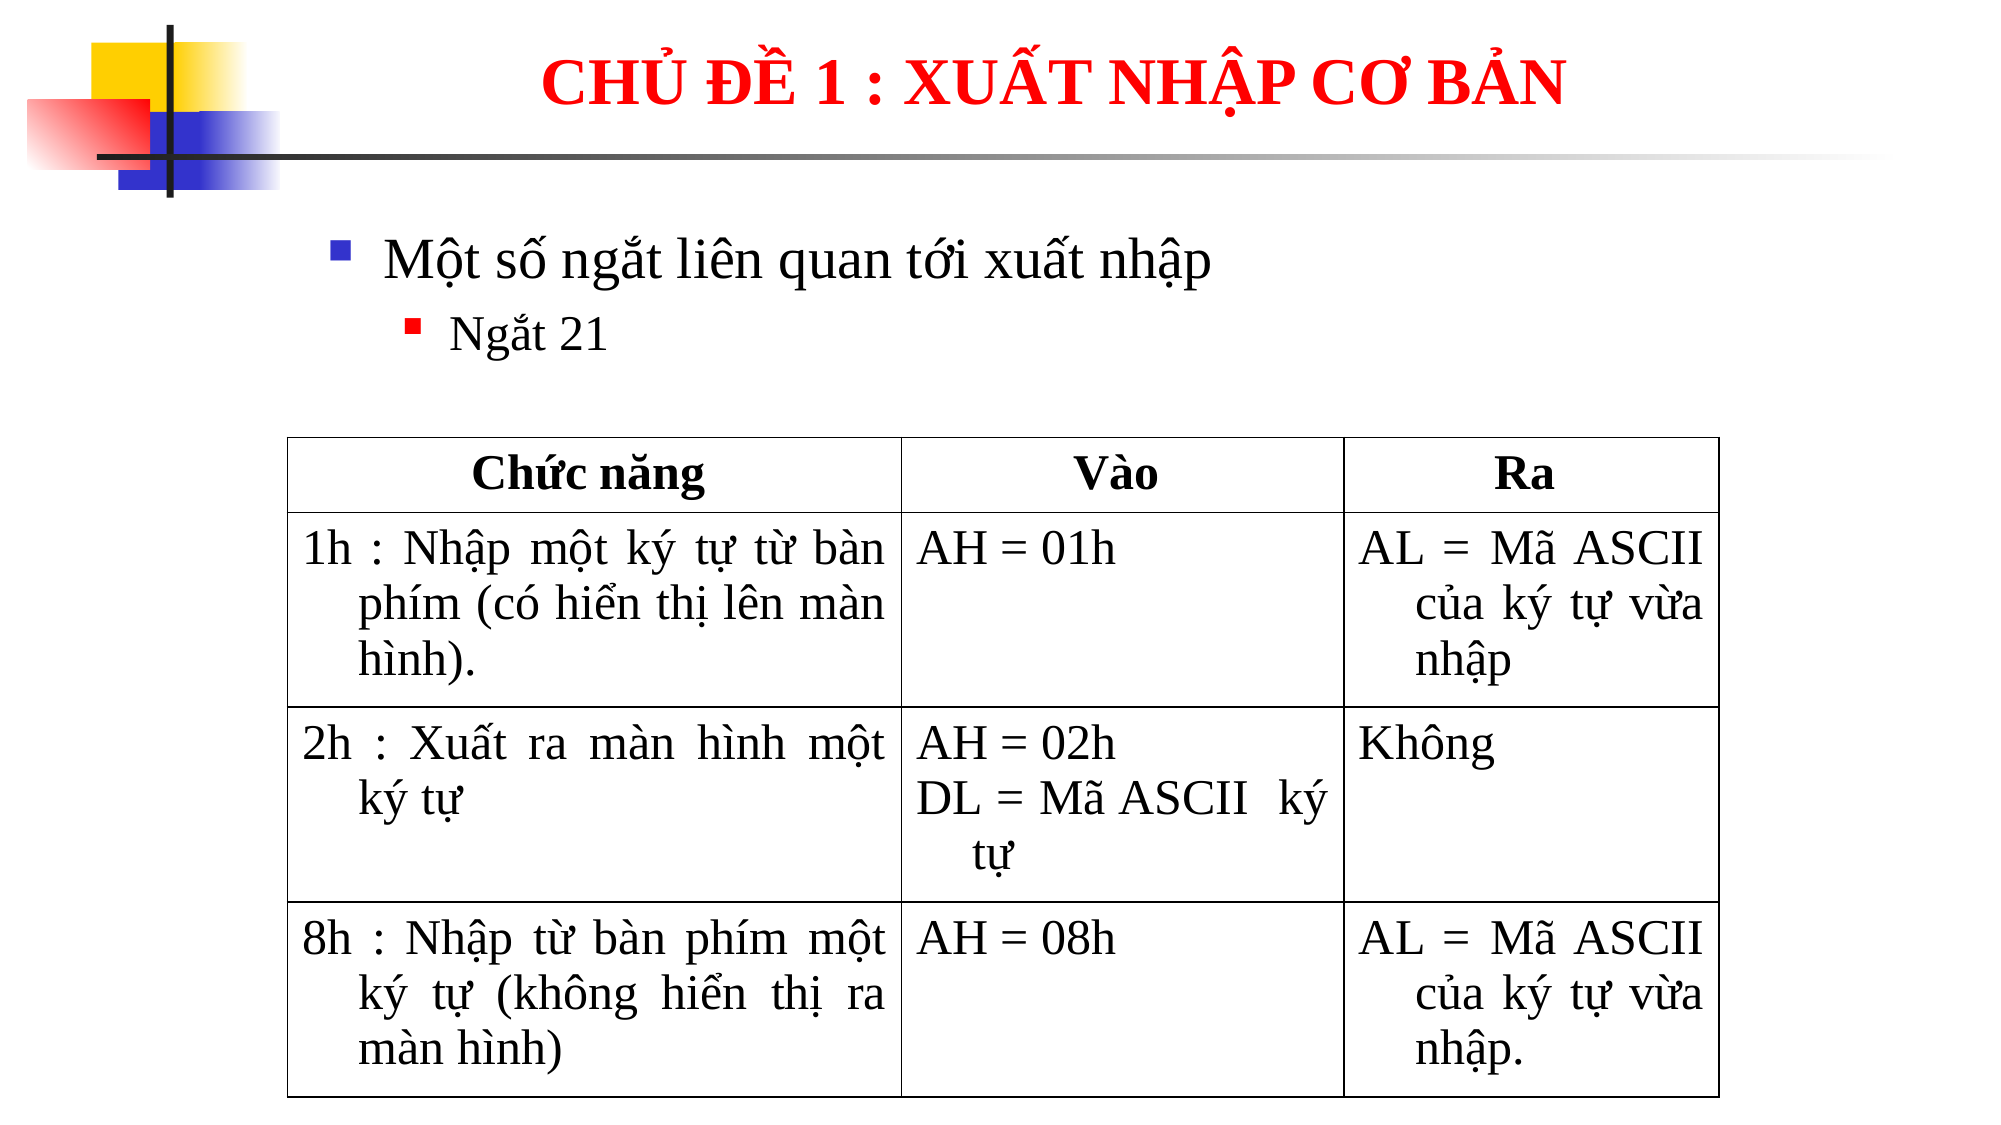

# CHỦ ĐỀ 1 : XUẤT NHẬP CƠ BẢN
Một số ngắt liên quan tới xuất nhập
Ngắt 21
| Chức năng | Vào | Ra |
| --- | --- | --- |
| 1h : Nhập một ký tự từ bàn phím (có hiển thị lên màn hình). | AH = 01h | AL = Mã ASCII của ký tự vừa nhập |
| 2h : Xuất ra màn hình một ký tự | AH = 02h DL = Mã ASCII ký tự | Không |
| 8h : Nhập từ bàn phím một ký tự (không hiển thị ra màn hình) | AH = 08h | AL = Mã ASCII của ký tự vừa nhập. |